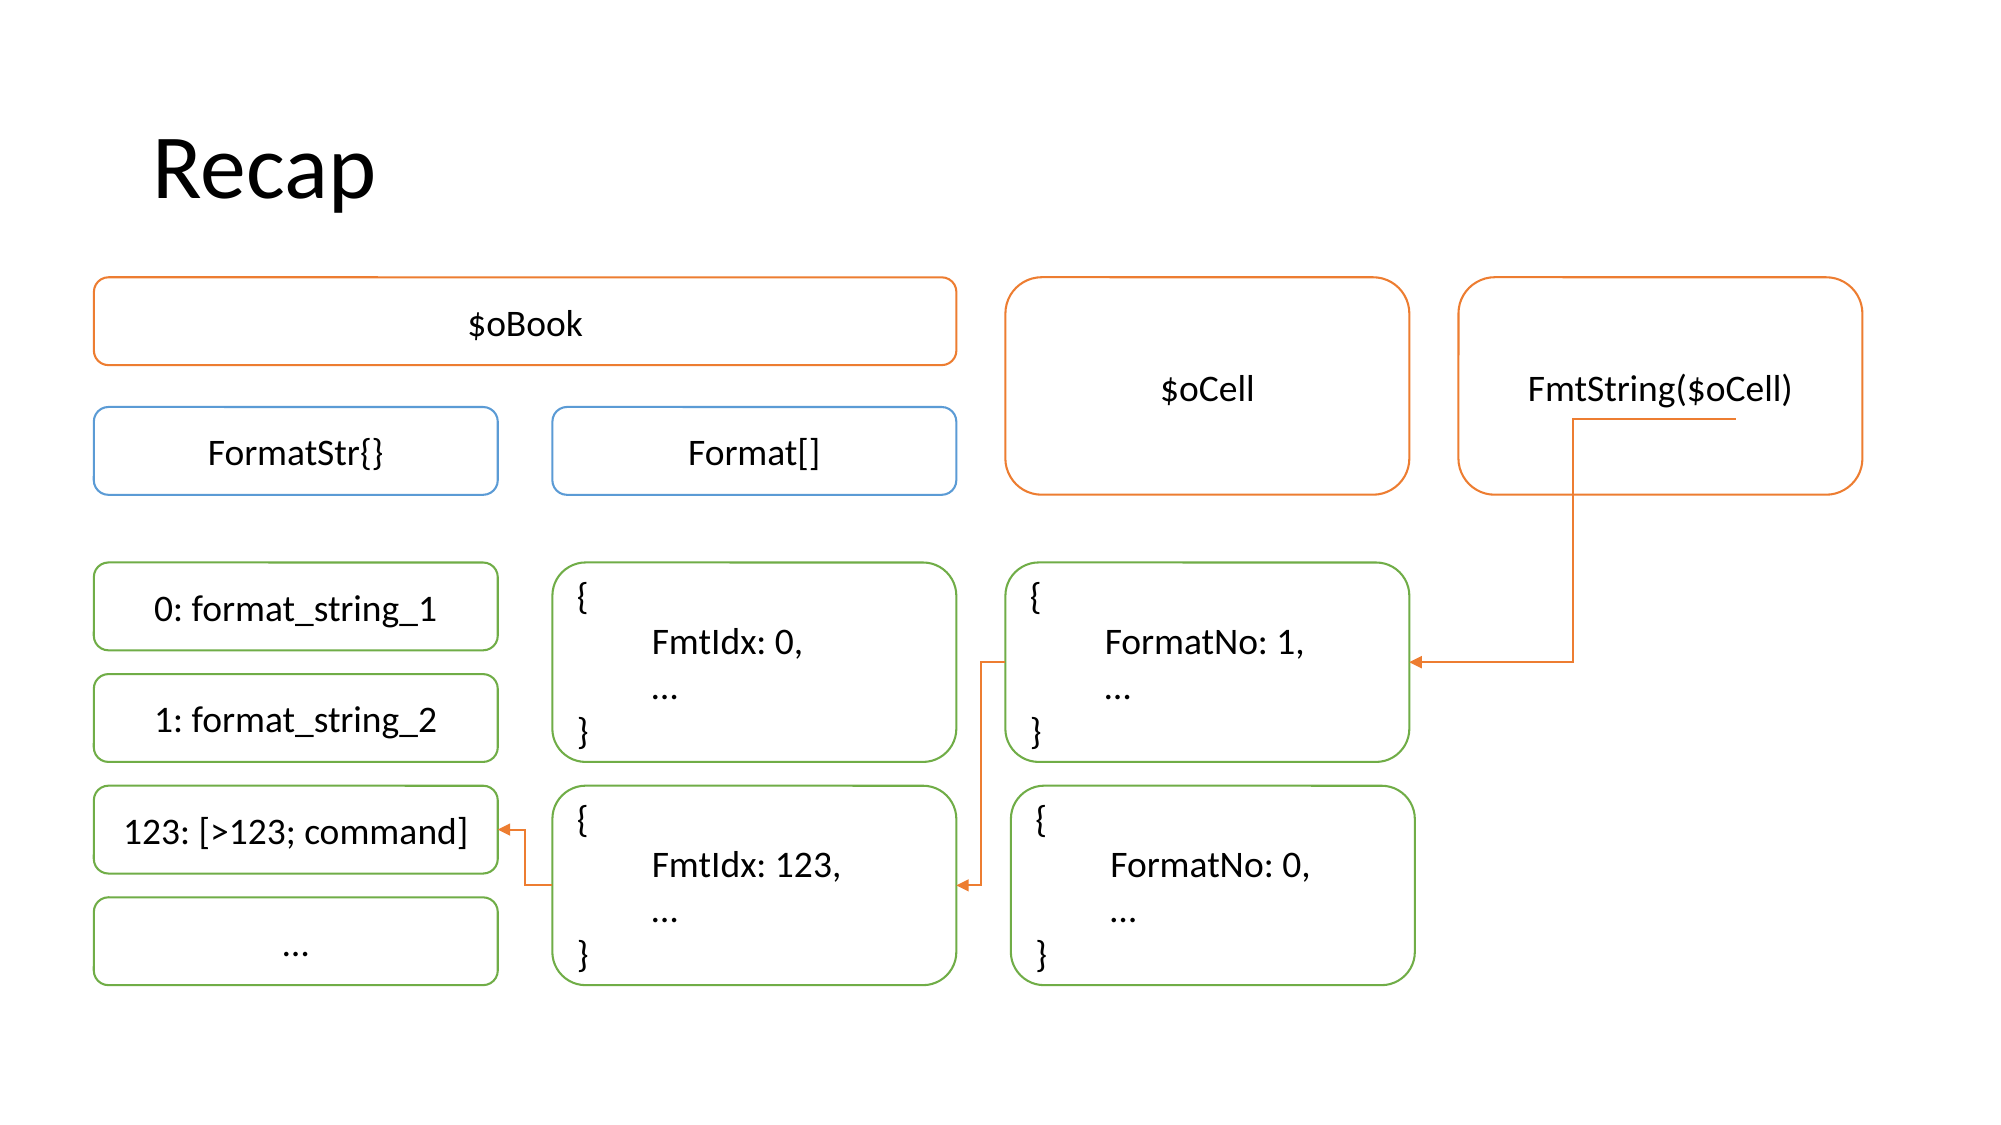

# Recap
$oCell
$oBook
FmtString($oCell)
FormatStr{}
Format[]
0: format_string_1
{
FmtIdx: 0,
…
}
{
FormatNo: 1,
…
}
1: format_string_2
123: [>123; command]
{
FmtIdx: 123,
…
}
{
FormatNo: 0,
…
}
…